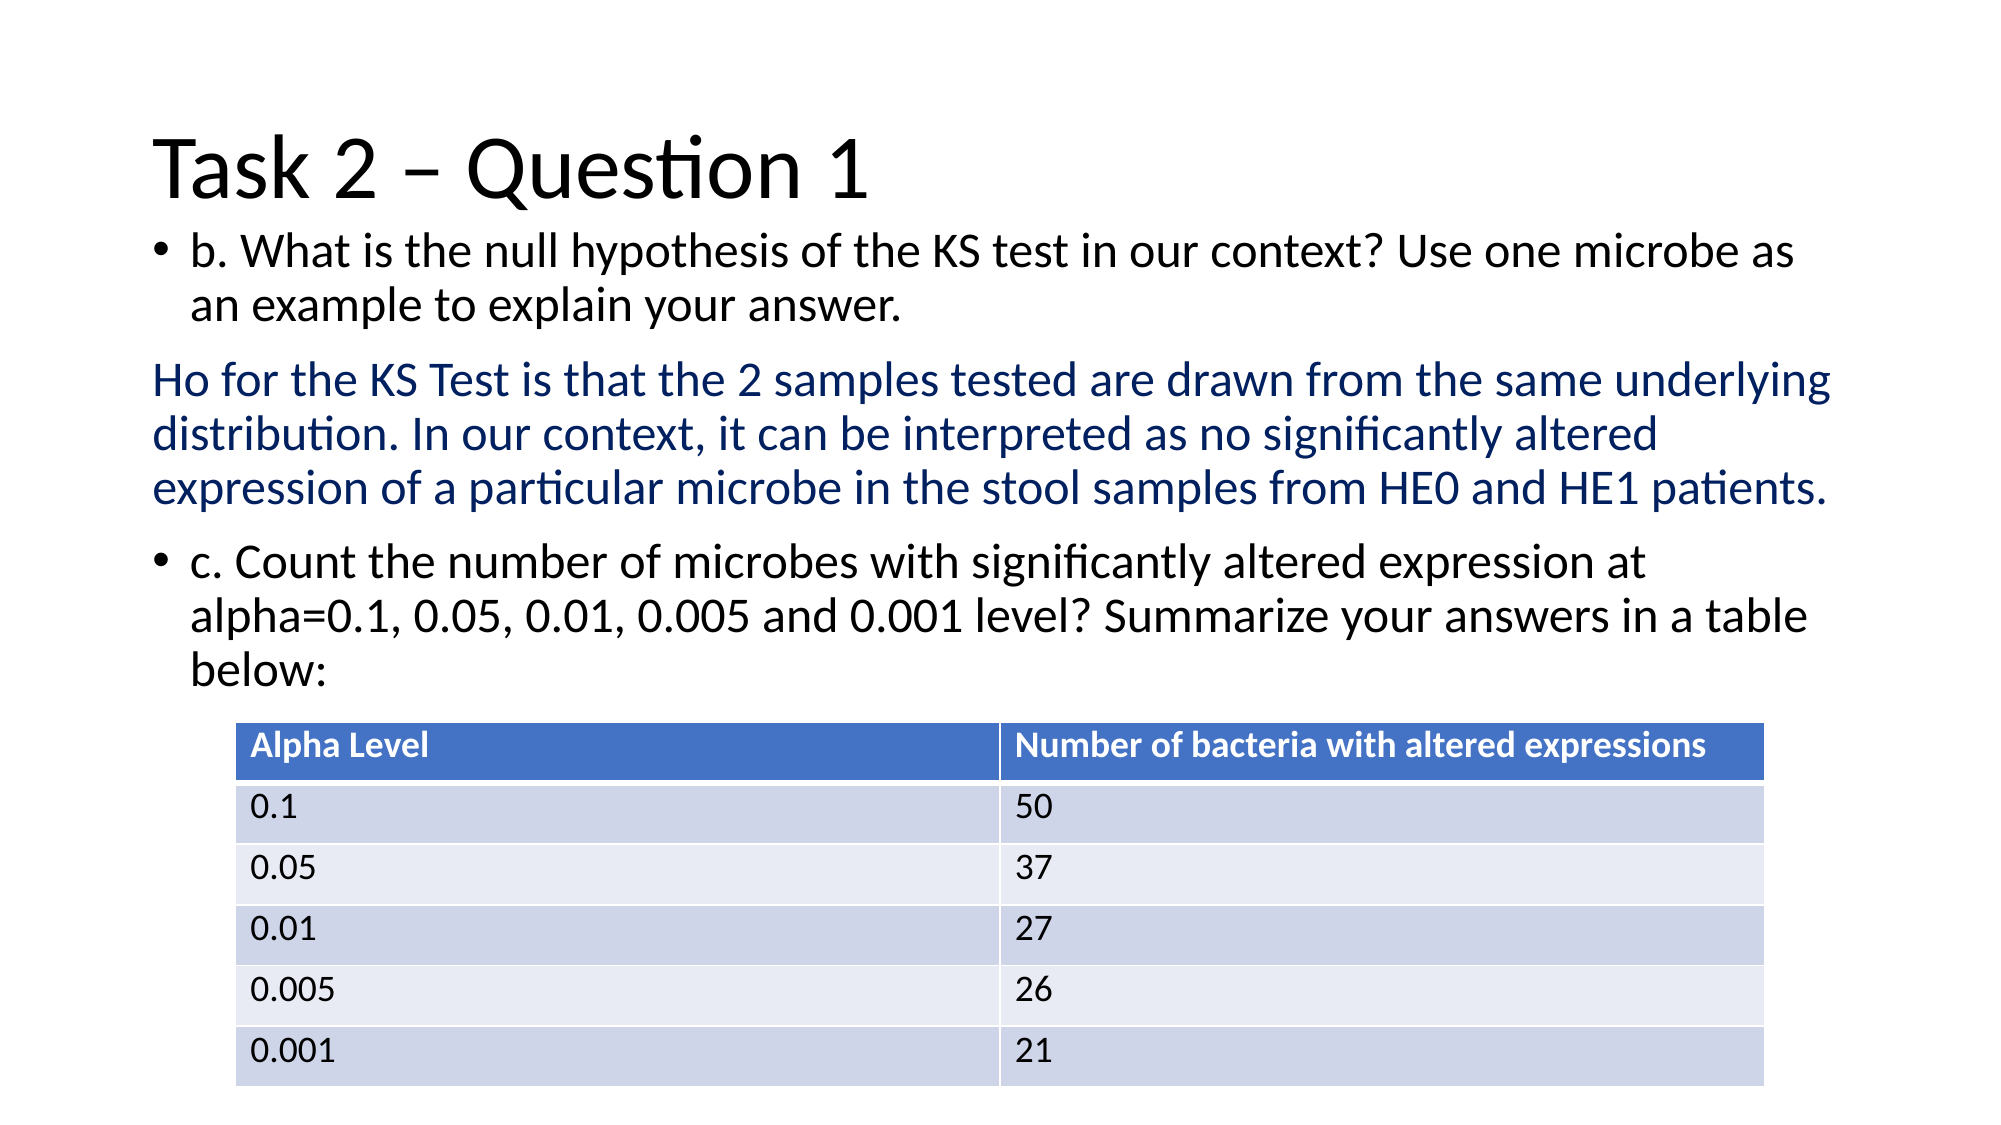

# Task 2 – Question 1
b. What is the null hypothesis of the KS test in our context? Use one microbe as an example to explain your answer.
Ho for the KS Test is that the 2 samples tested are drawn from the same underlying distribution. In our context, it can be interpreted as no significantly altered expression of a particular microbe in the stool samples from HE0 and HE1 patients.
c. Count the number of microbes with significantly altered expression at alpha=0.1, 0.05, 0.01, 0.005 and 0.001 level? Summarize your answers in a table below:
| Alpha Level | Number of bacteria with altered expressions |
| --- | --- |
| 0.1 | 50 |
| 0.05 | 37 |
| 0.01 | 27 |
| 0.005 | 26 |
| 0.001 | 21 |